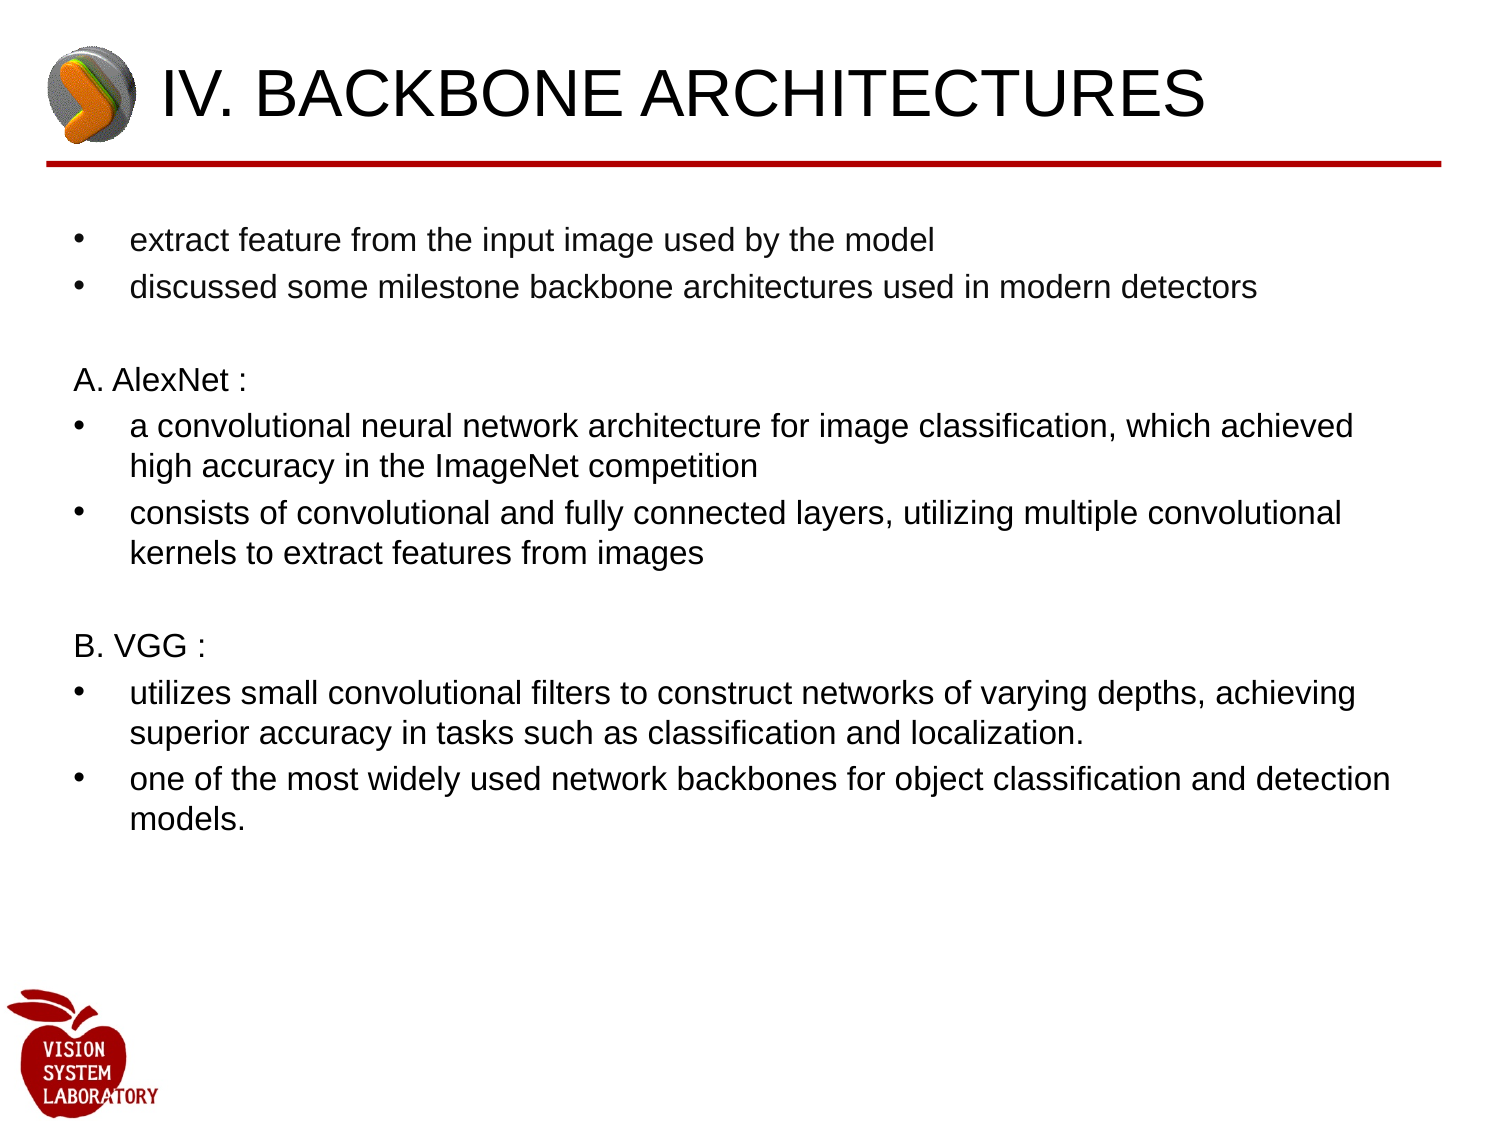

# IV. BACKBONE ARCHITECTURES
extract feature from the input image used by the model
discussed some milestone backbone architectures used in modern detectors

A. AlexNet :
a convolutional neural network architecture for image classification, which achieved high accuracy in the ImageNet competition
consists of convolutional and fully connected layers, utilizing multiple convolutional kernels to extract features from images

B. VGG :
utilizes small convolutional filters to construct networks of varying depths, achieving superior accuracy in tasks such as classification and localization.
one of the most widely used network backbones for object classification and detection models.